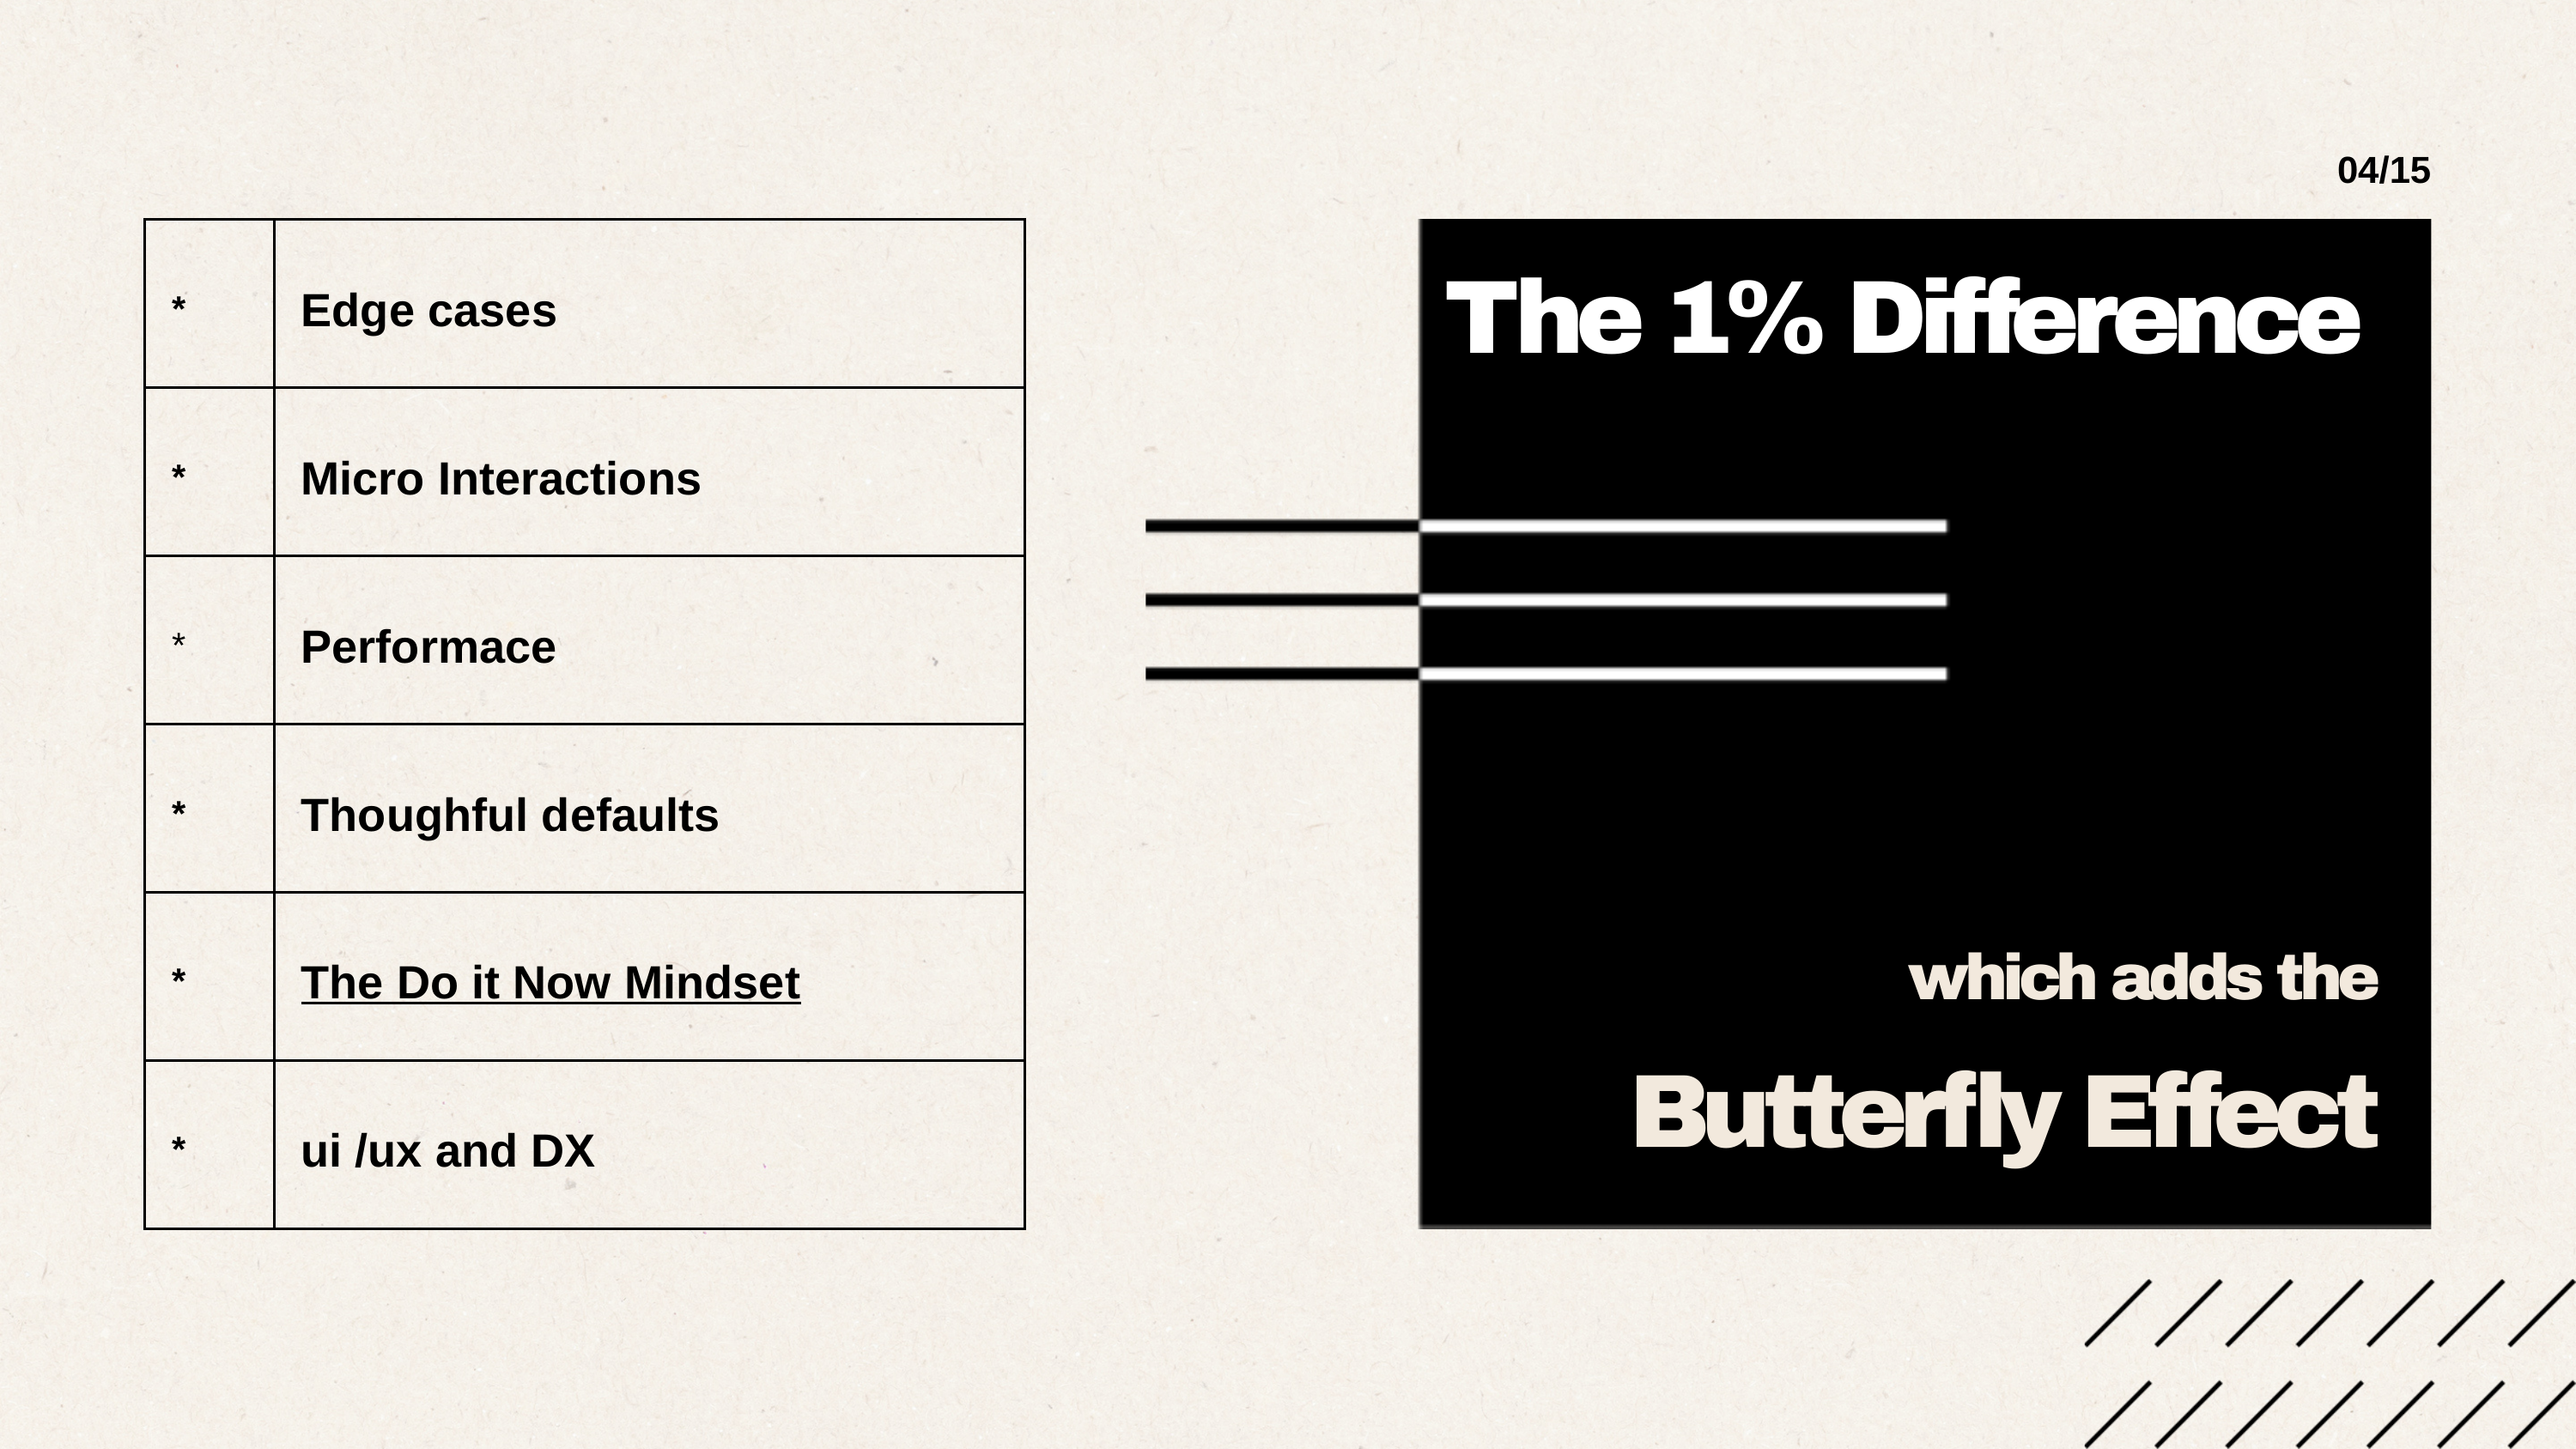

04/15
| \* | Edge cases |
| --- | --- |
| \* | Micro Interactions |
| \* | Performace |
| \* | Thoughful defaults |
| \* | The Do it Now Mindset |
| \* | ui /ux and DX |

The 1% Difference
which adds the
Butterfly Effect